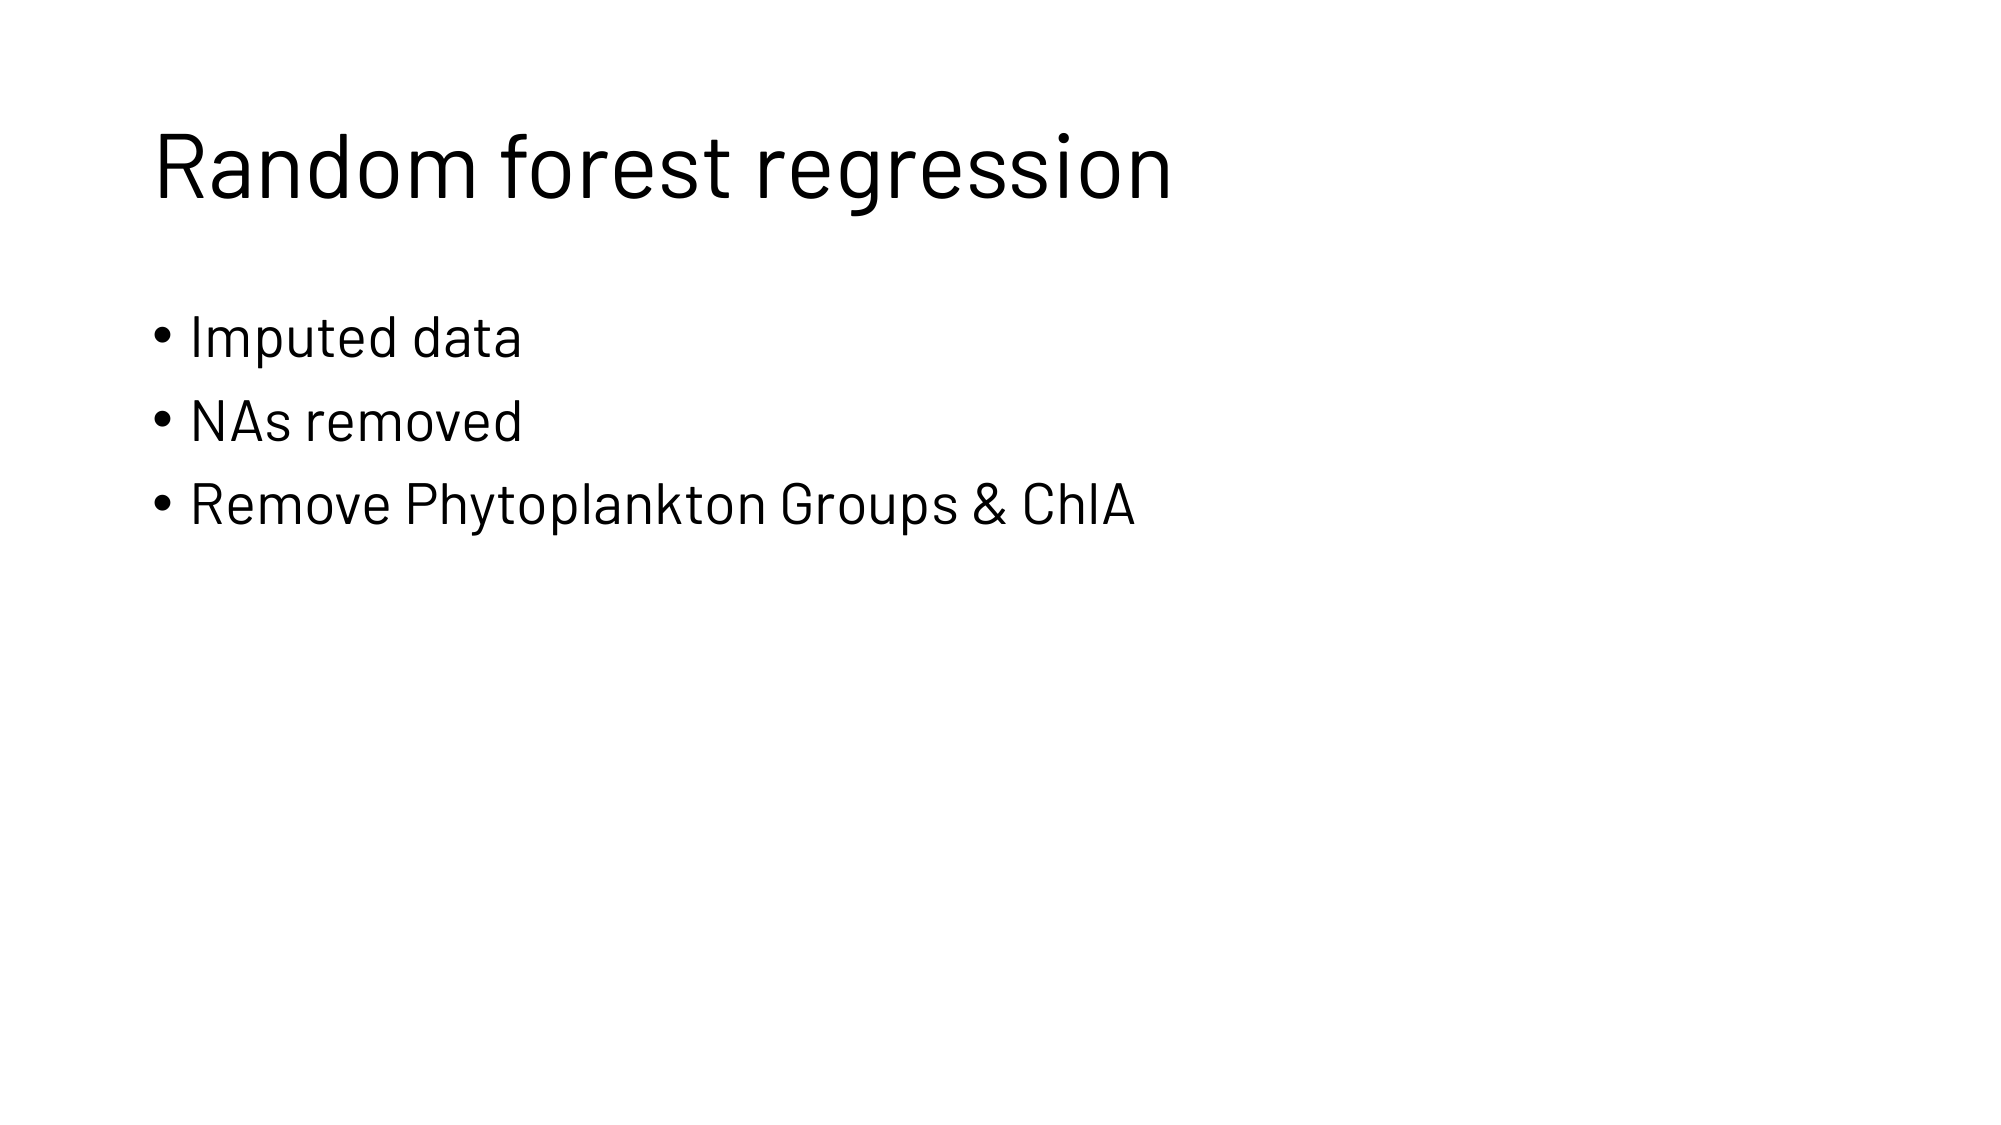

# Random forest regression
Imputed data
NAs removed
Remove Phytoplankton Groups & ChlA